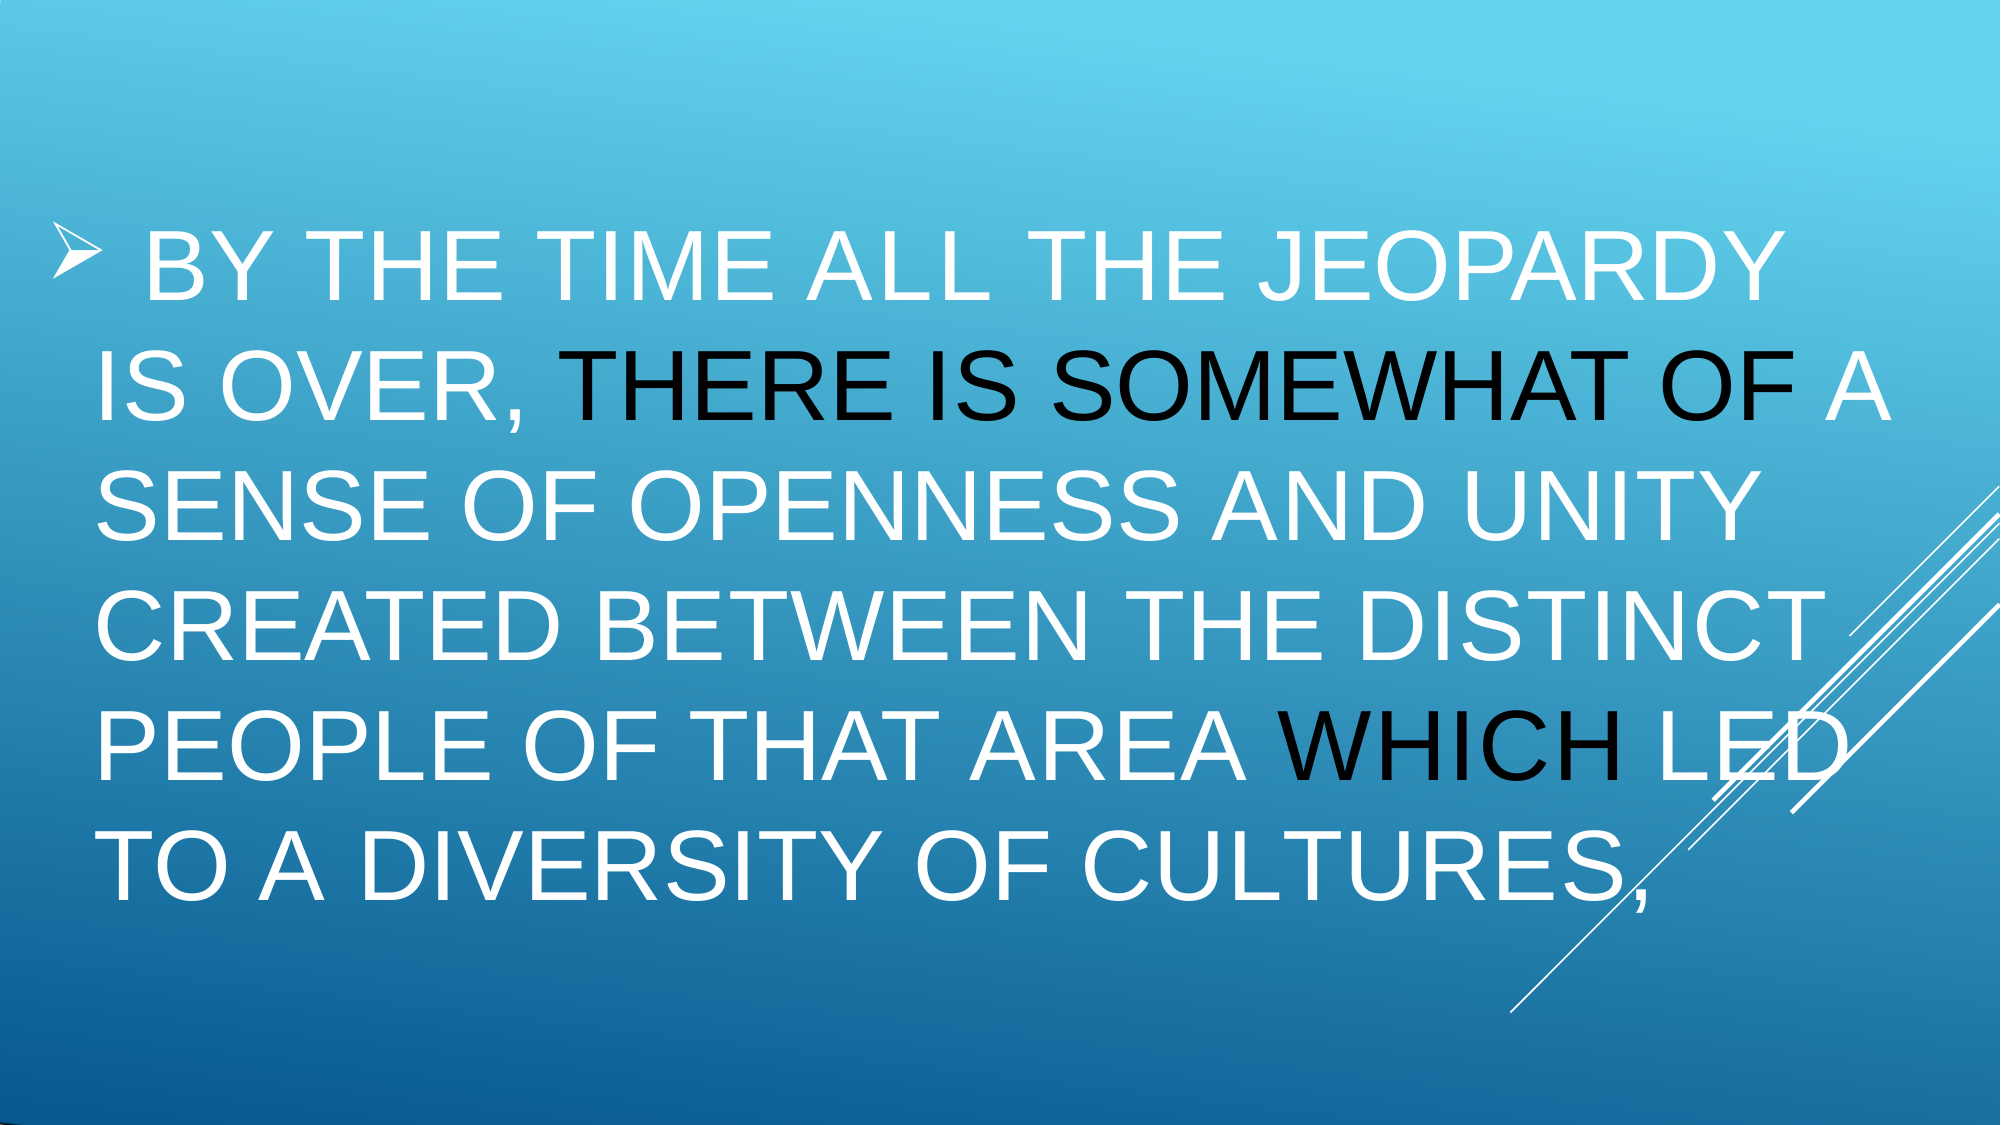

BY THE TIME ALL THE JEOPARDY IS OVER, THERE IS SOMEWHAT OF A SENSE OF OPENNESS AND UNITY CREATED BETWEEN THE DISTINCT PEOPLE OF THAT AREA WHICH LED TO A DIVERSITY OF CULTURES,